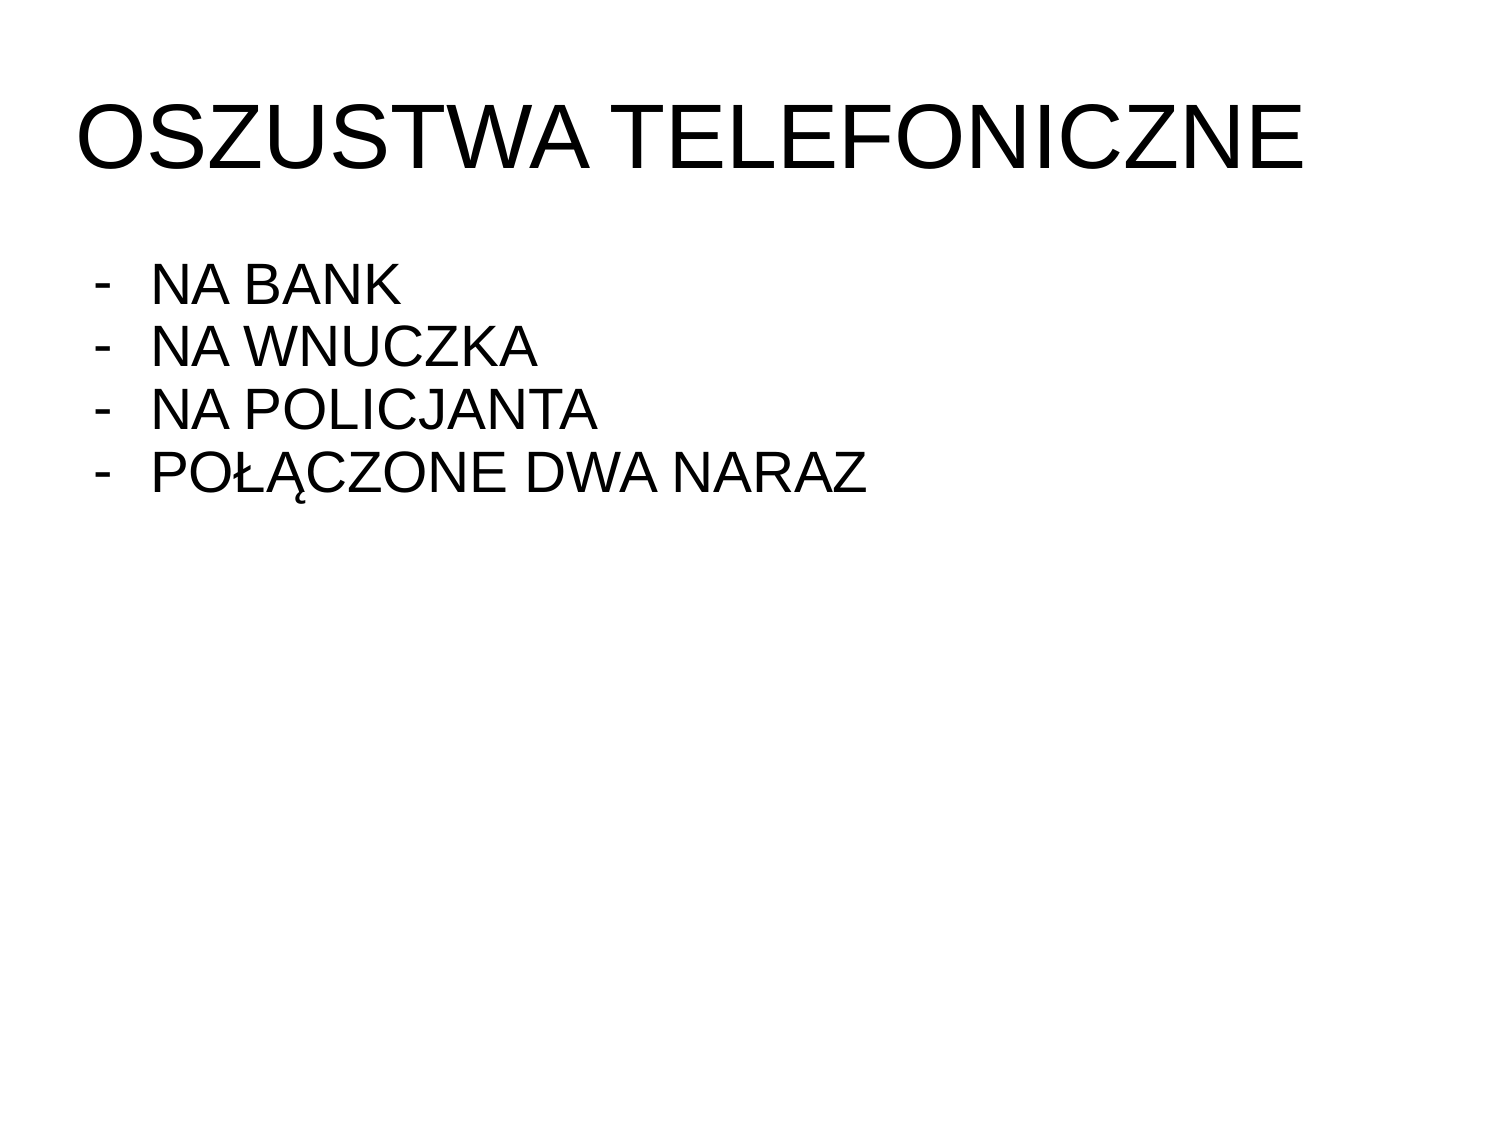

# OSZUSTWA TELEFONICZNE
NA BANK
NA WNUCZKA
NA POLICJANTA
POŁĄCZONE DWA NARAZ